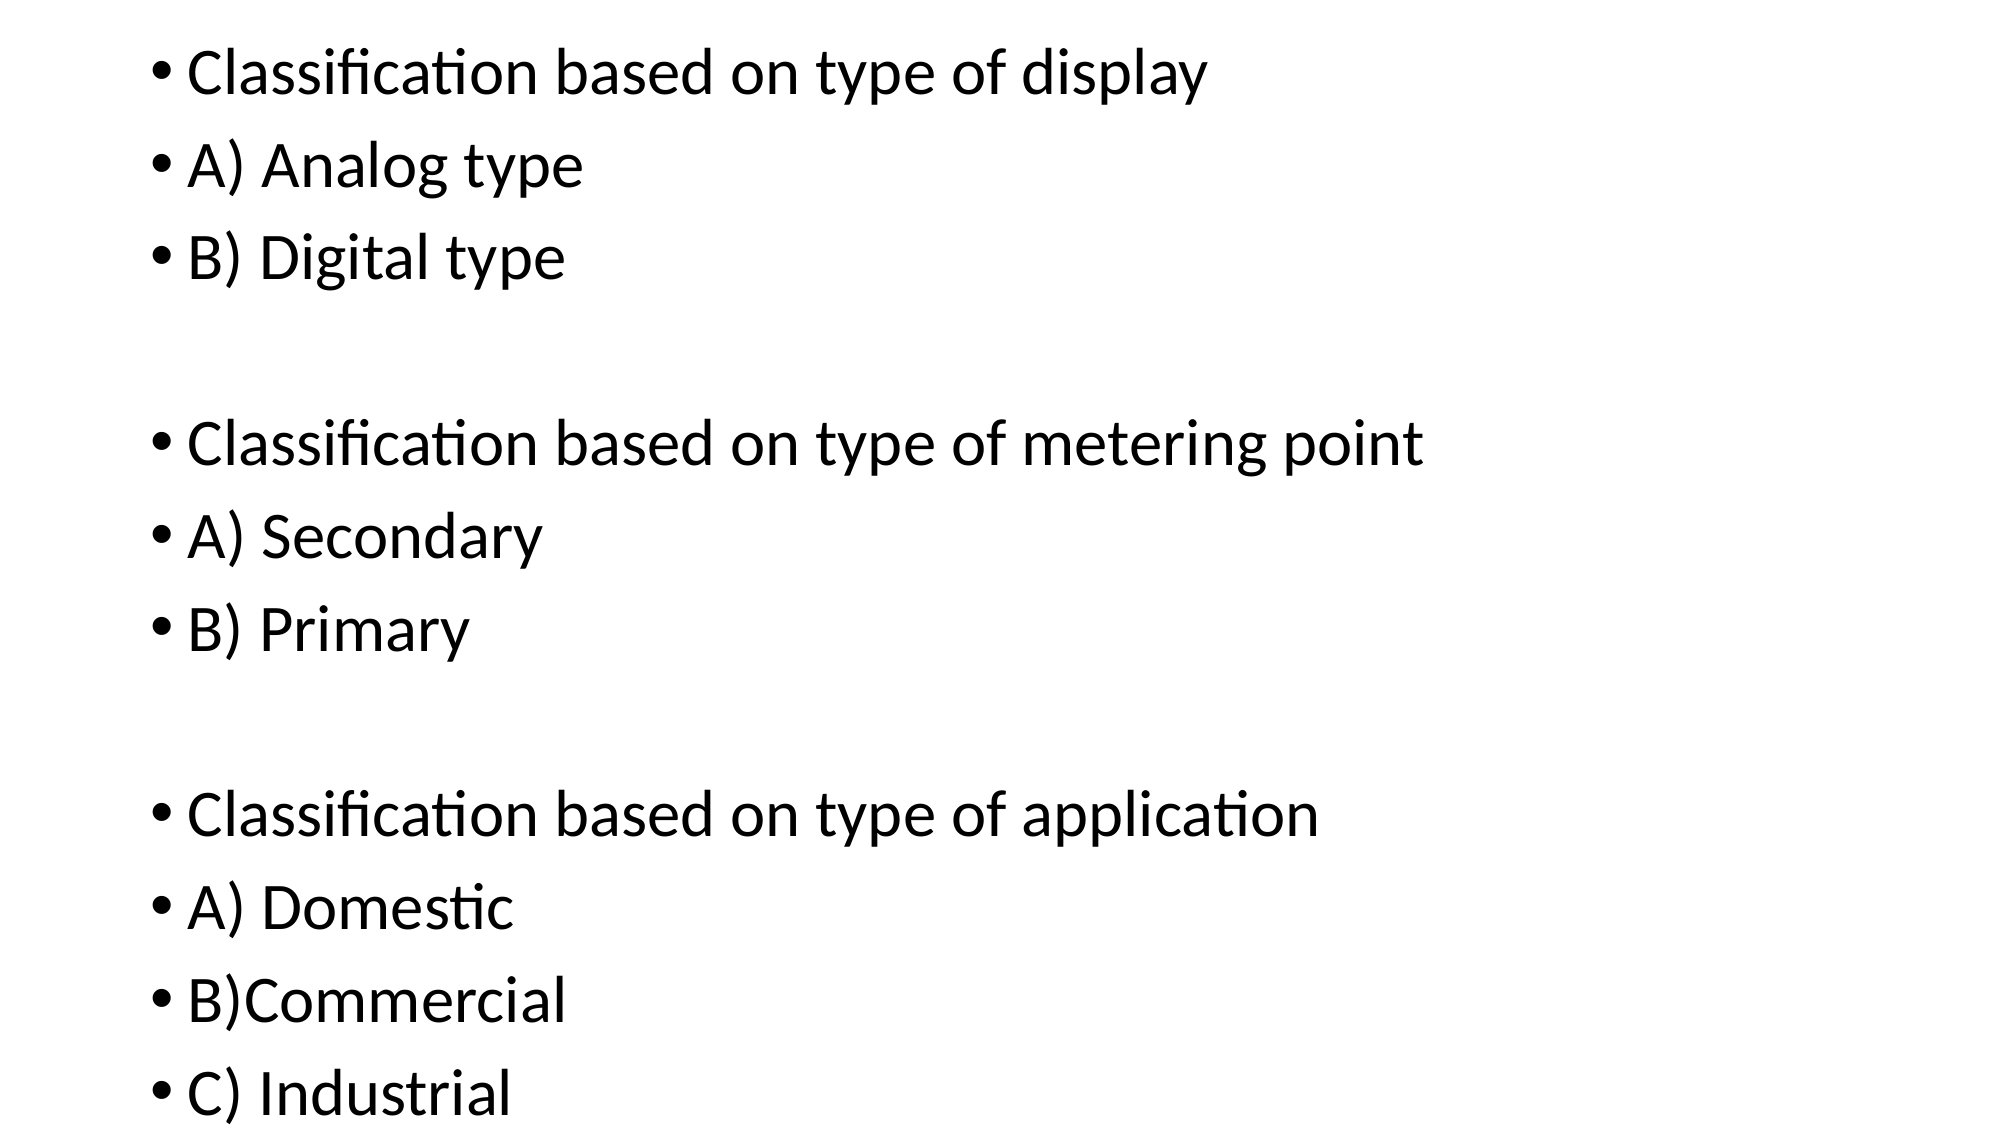

Classification based on type of display
A) Analog type
B) Digital type

Classification based on type of metering point
A) Secondary
B) Primary

Classification based on type of application
A) Domestic
B)Commercial
C) Industrial